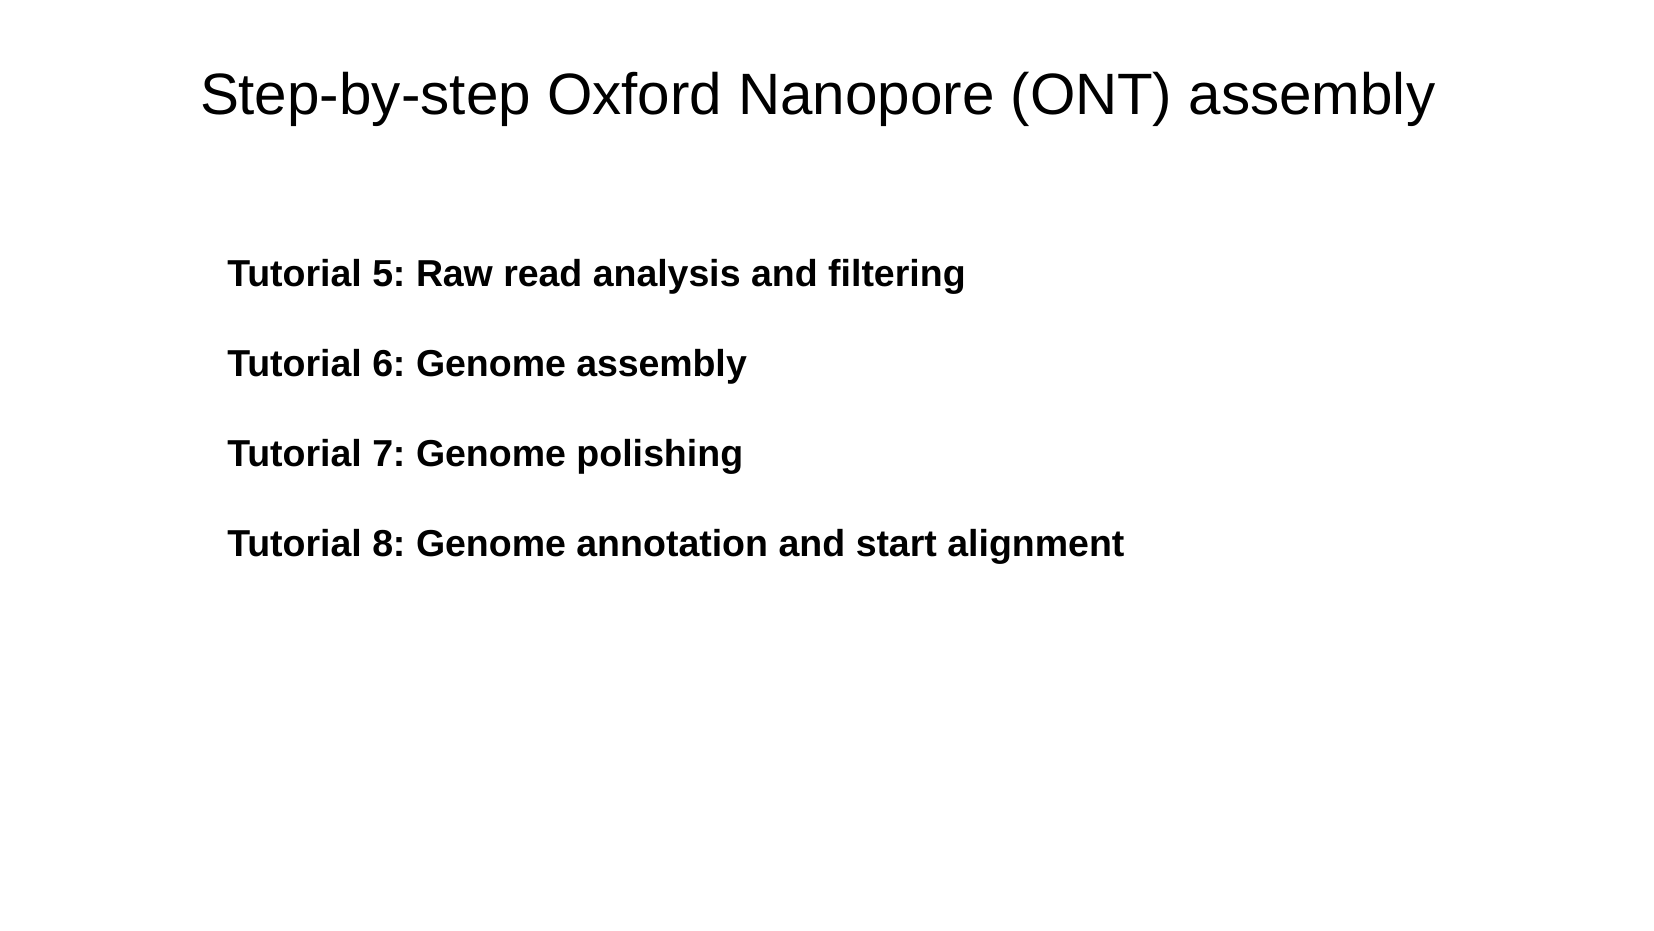

Step-by-step Oxford Nanopore (ONT) assembly
Tutorial 5: Raw read analysis and filtering

Tutorial 6: Genome assembly

Tutorial 7: Genome polishing

Tutorial 8: Genome annotation and start alignment